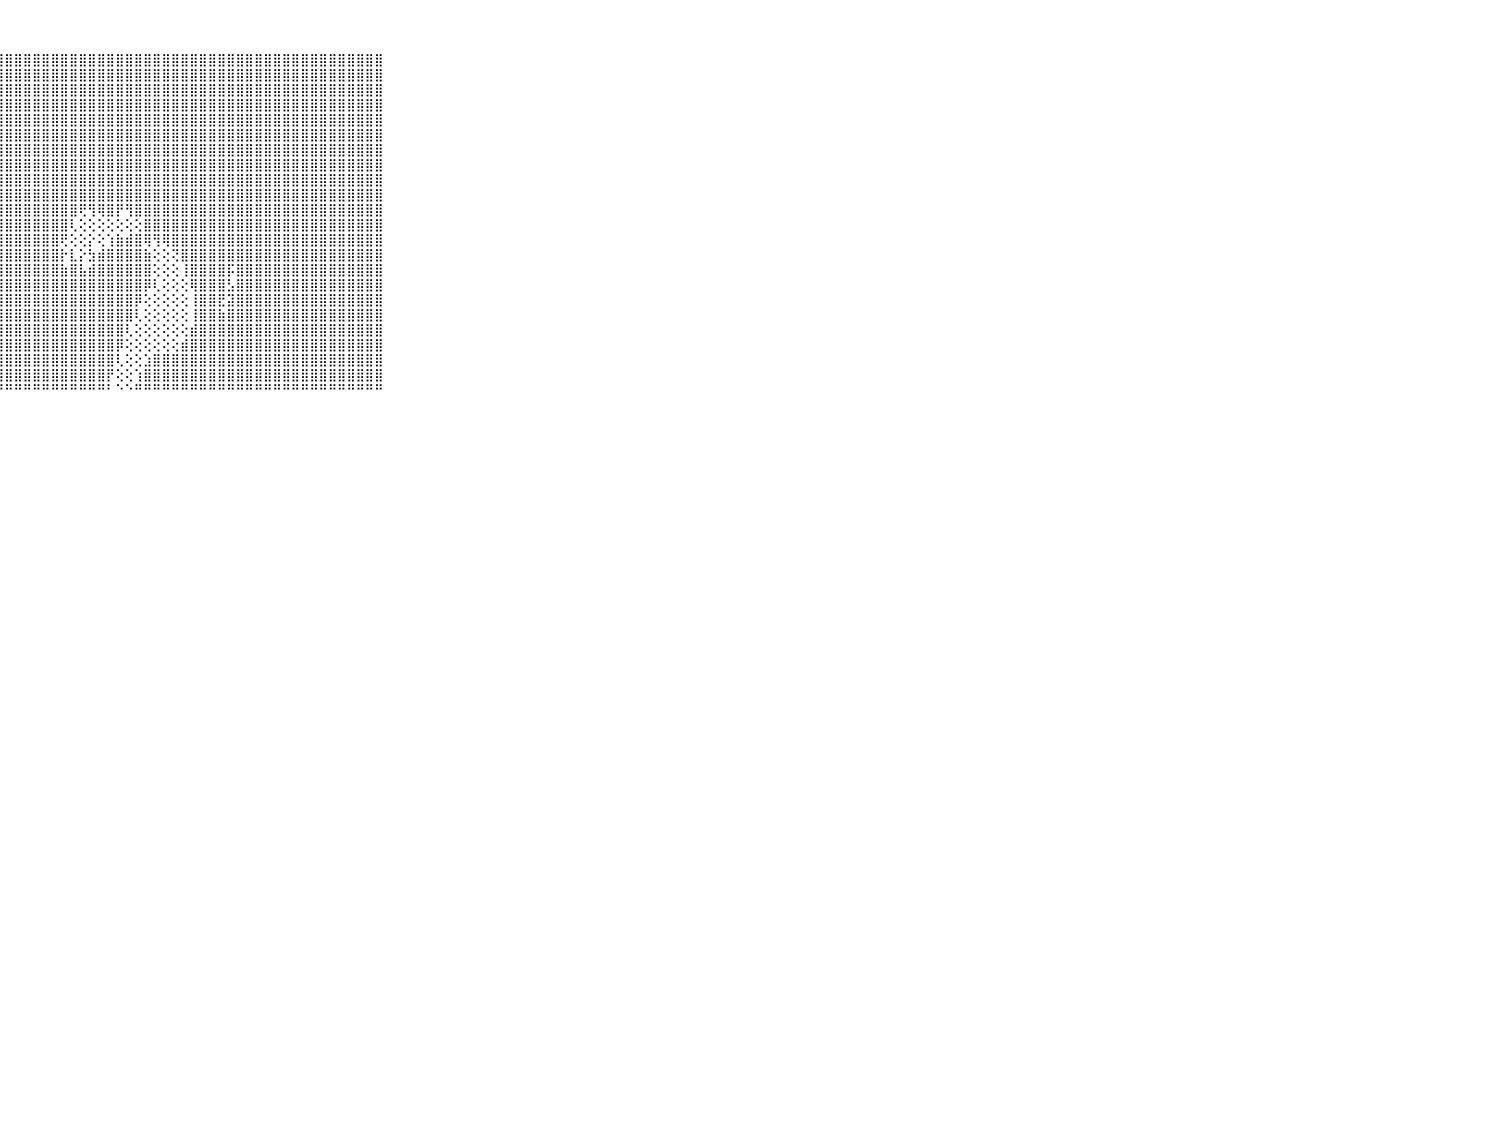

⠀⠀⠀⠀⠀⠀⠀⠀⠀⠀⠀⣿⣿⣿⣿⣿⣿⣿⣿⣿⣿⣿⣿⣿⣿⣿⣿⣿⣿⣿⣿⣿⣿⣿⣿⣿⣿⣿⣿⣿⣿⣿⣿⣿⣿⣿⣿⣿⣿⣿⣿⣿⣿⣿⣿⣿⣿⣿⣿⣿⣿⣿⣿⣿⣿⣿⣿⣿⣿⠀⠀⠀⠀⠀⠀⠀⠀⠀⠀⠀⠀
⠀⠀⠀⠀⠀⠀⠀⠀⠀⠀⠀⣿⣿⣿⣿⣿⣿⣿⣿⣿⣿⣿⣿⣿⣿⣿⣿⣿⣿⣿⣿⣿⣿⣿⣿⣿⣿⣿⣿⣿⣿⣿⣿⣿⣿⣿⣿⣿⣿⣿⣿⣿⣿⣿⣿⣿⣿⣿⣿⣿⣿⣿⣿⣿⣿⣿⣿⣿⣿⠀⠀⠀⠀⠀⠀⠀⠀⠀⠀⠀⠀
⠀⠀⠀⠀⠀⠀⠀⠀⠀⠀⠀⣿⣿⣿⣿⣿⣿⣿⣿⣿⣿⣿⣿⣿⣿⣿⣿⣿⣿⣿⣿⣿⣿⣿⣿⣿⣿⣿⣿⣿⣿⣿⣿⣿⣿⣿⣿⣿⣿⣿⣿⣿⣿⣿⣿⣿⣿⣿⣿⣿⣿⣿⣿⣿⣿⣿⣿⣿⣿⠀⠀⠀⠀⠀⠀⠀⠀⠀⠀⠀⠀
⠀⠀⠀⠀⠀⠀⠀⠀⠀⠀⠀⣿⣿⣿⣿⣿⣿⣿⣿⣿⣿⣿⣿⣿⣿⣿⣿⣿⣿⣿⣿⣿⣿⣿⣿⣿⣿⣿⣿⣿⣿⣿⣿⣿⣿⣿⣿⣿⣿⣿⣿⣿⣿⣿⣿⣿⣿⣿⣿⣿⣿⣿⣿⣿⣿⣿⣿⣿⣿⠀⠀⠀⠀⠀⠀⠀⠀⠀⠀⠀⠀
⠀⠀⠀⠀⠀⠀⠀⠀⠀⠀⠀⣿⣿⣿⣿⣿⣿⣿⣿⣿⣿⣿⣿⣿⣿⣿⣿⣿⣿⣿⣿⣿⣿⣿⣿⣿⣿⣿⣿⣿⣿⣿⣿⣿⣿⣿⣿⣿⣿⣿⣿⣿⣿⣿⣿⣿⣿⣿⣿⣿⣿⣿⣿⣿⣿⣿⣿⣿⣿⠀⠀⠀⠀⠀⠀⠀⠀⠀⠀⠀⠀
⠀⠀⠀⠀⠀⠀⠀⠀⠀⠀⠀⣿⣿⣿⣿⣿⣿⣿⣿⣿⣿⣿⣿⣿⣿⣿⣿⣿⣿⣿⣿⣿⣿⣿⣿⣿⣿⣿⣿⣿⣿⣿⣿⣿⣿⣿⣿⣿⣿⣿⣿⣿⣿⣿⣿⣿⣿⣿⣿⣿⣿⣿⣿⣿⣿⣿⣿⣿⣿⠀⠀⠀⠀⠀⠀⠀⠀⠀⠀⠀⠀
⠀⠀⠀⠀⠀⠀⠀⠀⠀⠀⠀⣿⣿⣿⣿⣿⣿⣿⣿⣿⣿⣿⣿⣿⣿⣿⣿⣿⣿⣿⣿⣿⣿⣿⣿⣿⣿⣿⣿⣿⣿⣿⣿⣿⣿⣿⣿⣿⣿⣿⣿⣿⣿⣿⣿⣿⣿⣿⣿⣿⣿⣿⣿⣿⣿⣿⣿⣿⣿⠀⠀⠀⠀⠀⠀⠀⠀⠀⠀⠀⠀
⠀⠀⠀⠀⠀⠀⠀⠀⠀⠀⠀⣿⣿⣿⣿⣿⣿⣿⣿⣿⣿⣿⣿⣿⣿⣿⣿⣿⣿⣿⣿⣿⣿⣿⣿⣿⣿⣿⣿⣿⣿⣿⣿⣿⣿⣿⣿⣿⣿⣿⣿⣿⣿⣿⣿⣿⣿⣿⣿⣿⣿⣿⣿⣿⣿⣿⣿⣿⣿⠀⠀⠀⠀⠀⠀⠀⠀⠀⠀⠀⠀
⠀⠀⠀⠀⠀⠀⠀⠀⠀⠀⠀⣿⣿⣿⣿⣿⣿⣿⣿⣿⣿⣿⣿⣿⣿⣿⣿⣿⣿⣿⣿⣿⣿⣿⣿⣿⣿⣿⣿⣿⣿⣿⣿⣿⣿⣿⣿⣿⣿⣿⣿⣿⣿⣿⣿⣿⣿⣿⣿⣿⣿⣿⣿⣿⣿⣿⣿⣿⣿⠀⠀⠀⠀⠀⠀⠀⠀⠀⠀⠀⠀
⠀⠀⠀⠀⠀⠀⠀⠀⠀⠀⠀⣿⣿⣿⣿⣿⣿⣿⣿⣿⣿⣿⣿⣿⣿⣿⣿⣿⣿⣿⣿⣿⣿⣿⣿⣿⣿⣿⣿⣿⣿⣿⣿⣿⣿⣿⣿⣿⣿⣿⣿⣿⣿⣿⣿⣿⣿⣿⣿⣿⣿⣿⣿⣿⣿⣿⣿⣿⣿⠀⠀⠀⠀⠀⠀⠀⠀⠀⠀⠀⠀
⠀⠀⠀⠀⠀⠀⠀⠀⠀⠀⠀⣿⣿⣿⣿⣿⣿⣿⣿⣿⣿⣿⣿⣿⣿⣿⣿⣿⣿⣿⣿⣿⣿⣿⣿⣿⢟⢻⢿⣿⡟⢻⣿⣿⣿⣿⣿⣿⣿⣿⣿⣿⣿⣿⣿⣿⣿⣿⣿⣿⣿⣿⣿⣿⣿⣿⣿⣿⣿⠀⠀⠀⠀⠀⠀⠀⠀⠀⠀⠀⠀
⠀⠀⠀⠀⠀⠀⠀⠀⠀⠀⠀⣿⣿⣿⣿⣿⣿⣿⣿⣿⣿⣿⣿⣿⣿⣿⣿⣿⣿⣿⣿⣿⣿⣿⣿⢇⢕⢕⢕⢕⢕⢕⢕⣿⣿⣿⣿⣿⣿⣿⣿⣿⣿⣿⣿⣿⣿⣿⣿⣿⣿⣿⣿⣿⣿⣿⣿⣿⣿⠀⠀⠀⠀⠀⠀⠀⠀⠀⠀⠀⠀
⠀⠀⠀⠀⠀⠀⠀⠀⠀⠀⠀⣿⣿⣿⣿⣿⣿⣿⣿⣿⣿⣿⣿⣿⣿⣿⣿⣿⣿⣿⣿⣿⣿⣿⢟⢕⢕⡕⢕⢱⣷⣾⣿⢿⢻⢿⣿⣿⣿⣿⣿⣿⣿⣿⣿⣿⣿⣿⣿⣿⣿⣿⣿⣿⣿⣿⣿⣿⣿⠀⠀⠀⠀⠀⠀⠀⠀⠀⠀⠀⠀
⠀⠀⠀⠀⠀⠀⠀⠀⠀⠀⠀⣿⣿⣿⣿⣿⣿⣿⣿⣿⣿⣿⣿⣿⣿⣿⣿⣿⣿⣿⣿⣿⣿⣿⡗⣇⡕⣳⣾⣿⣿⣿⣿⣷⢕⢕⢝⣿⣿⣿⣿⣿⣿⣿⣿⣿⣿⣿⣿⣿⣿⣿⣿⣿⣿⣿⣿⣿⣿⠀⠀⠀⠀⠀⠀⠀⠀⠀⠀⠀⠀
⠀⠀⠀⠀⠀⠀⠀⠀⠀⠀⠀⣿⣿⣿⣿⣿⣿⣿⣿⣿⣿⣿⣿⣿⣿⣿⣿⣿⣿⣿⣿⣿⣿⣿⣷⣿⣧⣾⣿⣿⣿⣿⣿⣿⢕⢕⢕⢸⣿⣿⣿⣿⡯⣿⣿⣿⣿⣿⣿⣿⣿⣿⣿⣿⣿⣿⣿⣿⣿⠀⠀⠀⠀⠀⠀⠀⠀⠀⠀⠀⠀
⠀⠀⠀⠀⠀⠀⠀⠀⠀⠀⠀⣿⣿⣿⣿⣿⣿⣿⣿⣿⣿⣿⣿⣿⣿⣿⣿⣿⣿⣿⣿⣿⣿⣿⣿⣿⣿⣿⣿⣿⣿⣿⣿⡿⢇⢕⢕⢕⢿⣿⣿⣿⣣⣿⣿⣿⣿⣿⣿⣿⣿⣿⣿⣿⣿⣿⣿⣿⣿⠀⠀⠀⠀⠀⠀⠀⠀⠀⠀⠀⠀
⠀⠀⠀⠀⠀⠀⠀⠀⠀⠀⠀⣿⣿⣿⣿⣿⣿⣿⣿⣿⣿⣿⣿⣿⣿⣿⣿⣿⣿⣿⣿⣿⣿⣿⣿⣿⣿⣿⣿⣿⣿⣿⡿⢕⢕⢕⢕⢕⢸⣿⣿⣟⣽⣿⣿⣿⣿⣿⣿⣿⣿⣿⣿⣿⣿⣿⣿⣿⣿⠀⠀⠀⠀⠀⠀⠀⠀⠀⠀⠀⠀
⠀⠀⠀⠀⠀⠀⠀⠀⠀⠀⠀⣿⣿⣿⣿⣿⣿⣿⣿⣿⣿⣿⣿⣿⣿⣿⣿⣿⣿⣿⣿⣿⣿⣿⣿⣿⣿⣿⣿⣿⣿⣿⢇⢕⢕⢕⢕⢕⢸⣿⣿⣷⣿⣿⣿⣿⣿⣿⣿⣿⣿⣿⣿⣿⣿⣿⣿⣿⣿⠀⠀⠀⠀⠀⠀⠀⠀⠀⠀⠀⠀
⠀⠀⠀⠀⠀⠀⠀⠀⠀⠀⠀⣿⣿⣿⣿⣿⣿⣿⣿⣿⣿⣿⣿⣿⣿⣿⣿⣿⣿⣿⣿⣿⣿⣿⣿⣿⣿⣿⣿⣿⣿⢇⢕⢕⢕⢕⢕⢕⣾⣿⣿⣿⣿⣿⣿⣿⣿⣿⣿⣿⣿⣿⣿⣿⣿⣿⣿⣿⣿⠀⠀⠀⠀⠀⠀⠀⠀⠀⠀⠀⠀
⠀⠀⠀⠀⠀⠀⠀⠀⠀⠀⠀⣿⣿⣿⣿⣿⣿⣿⣿⣿⣿⣿⣿⣿⣿⣿⣿⣿⣿⣿⣿⣿⣿⣿⣿⣿⣿⣿⣿⣿⡿⢕⢕⢕⢕⢕⢕⣾⣿⣿⣿⣿⣿⣿⣿⣿⣿⣿⣿⣿⣿⣿⣿⣿⣿⣿⣿⣿⣿⠀⠀⠀⠀⠀⠀⠀⠀⠀⠀⠀⠀
⠀⠀⠀⠀⠀⠀⠀⠀⠀⠀⠀⣿⣿⣿⣿⣿⣿⣿⣿⣿⣿⣿⣿⣿⣿⣿⣿⣿⣿⣿⣿⣿⣿⣿⣿⣿⣿⣿⣿⣿⢇⢕⢕⣱⣿⣿⣿⣿⣿⣿⣿⣿⣿⣿⣿⣿⣿⣿⣿⣿⣿⣿⣿⣿⣿⣿⣿⣿⣿⠀⠀⠀⠀⠀⠀⠀⠀⠀⠀⠀⠀
⠀⠀⠀⠀⠀⠀⠀⠀⠀⠀⠀⣿⣿⣿⣿⣿⣿⣿⣿⣿⣿⣿⣿⣿⣿⣿⣿⣿⣿⣿⣿⣿⣿⣿⣿⣿⣿⣿⣿⡟⢕⢕⢱⣿⣿⣿⣿⣿⣿⣿⣿⣿⣿⣿⣿⣿⣿⣿⣿⣿⣿⣿⣿⣿⣿⣿⣿⣿⣿⠀⠀⠀⠀⠀⠀⠀⠀⠀⠀⠀⠀
⠀⠀⠀⠀⠀⠀⠀⠀⠀⠀⠀⠛⠛⠛⠛⠛⠛⠛⠛⠛⠛⠛⠛⠛⠛⠛⠛⠛⠛⠛⠛⠛⠛⠛⠛⠛⠛⠛⠛⠃⠑⠑⠛⠛⠛⠛⠛⠛⠛⠛⠛⠛⠛⠛⠛⠛⠛⠛⠛⠛⠛⠛⠛⠛⠛⠛⠛⠛⠛⠀⠀⠀⠀⠀⠀⠀⠀⠀⠀⠀⠀